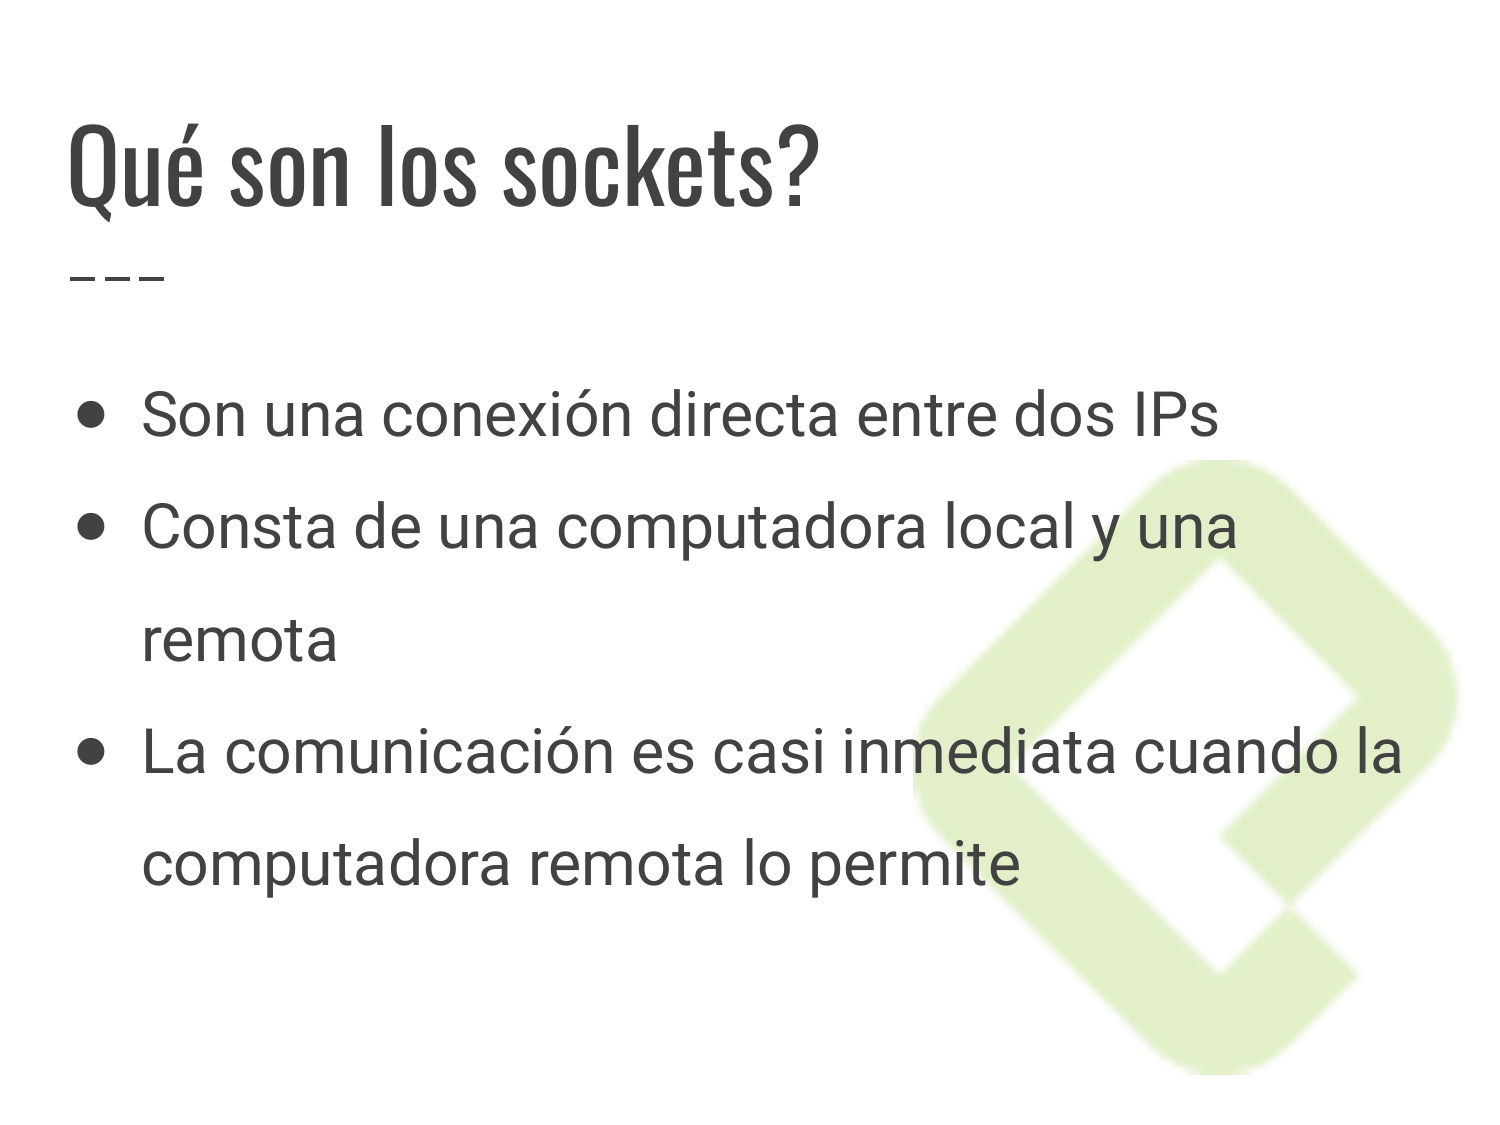

# Qué son los sockets?
Son una conexión directa entre dos IPs
Consta de una computadora local y una remota
La comunicación es casi inmediata cuando la computadora remota lo permite